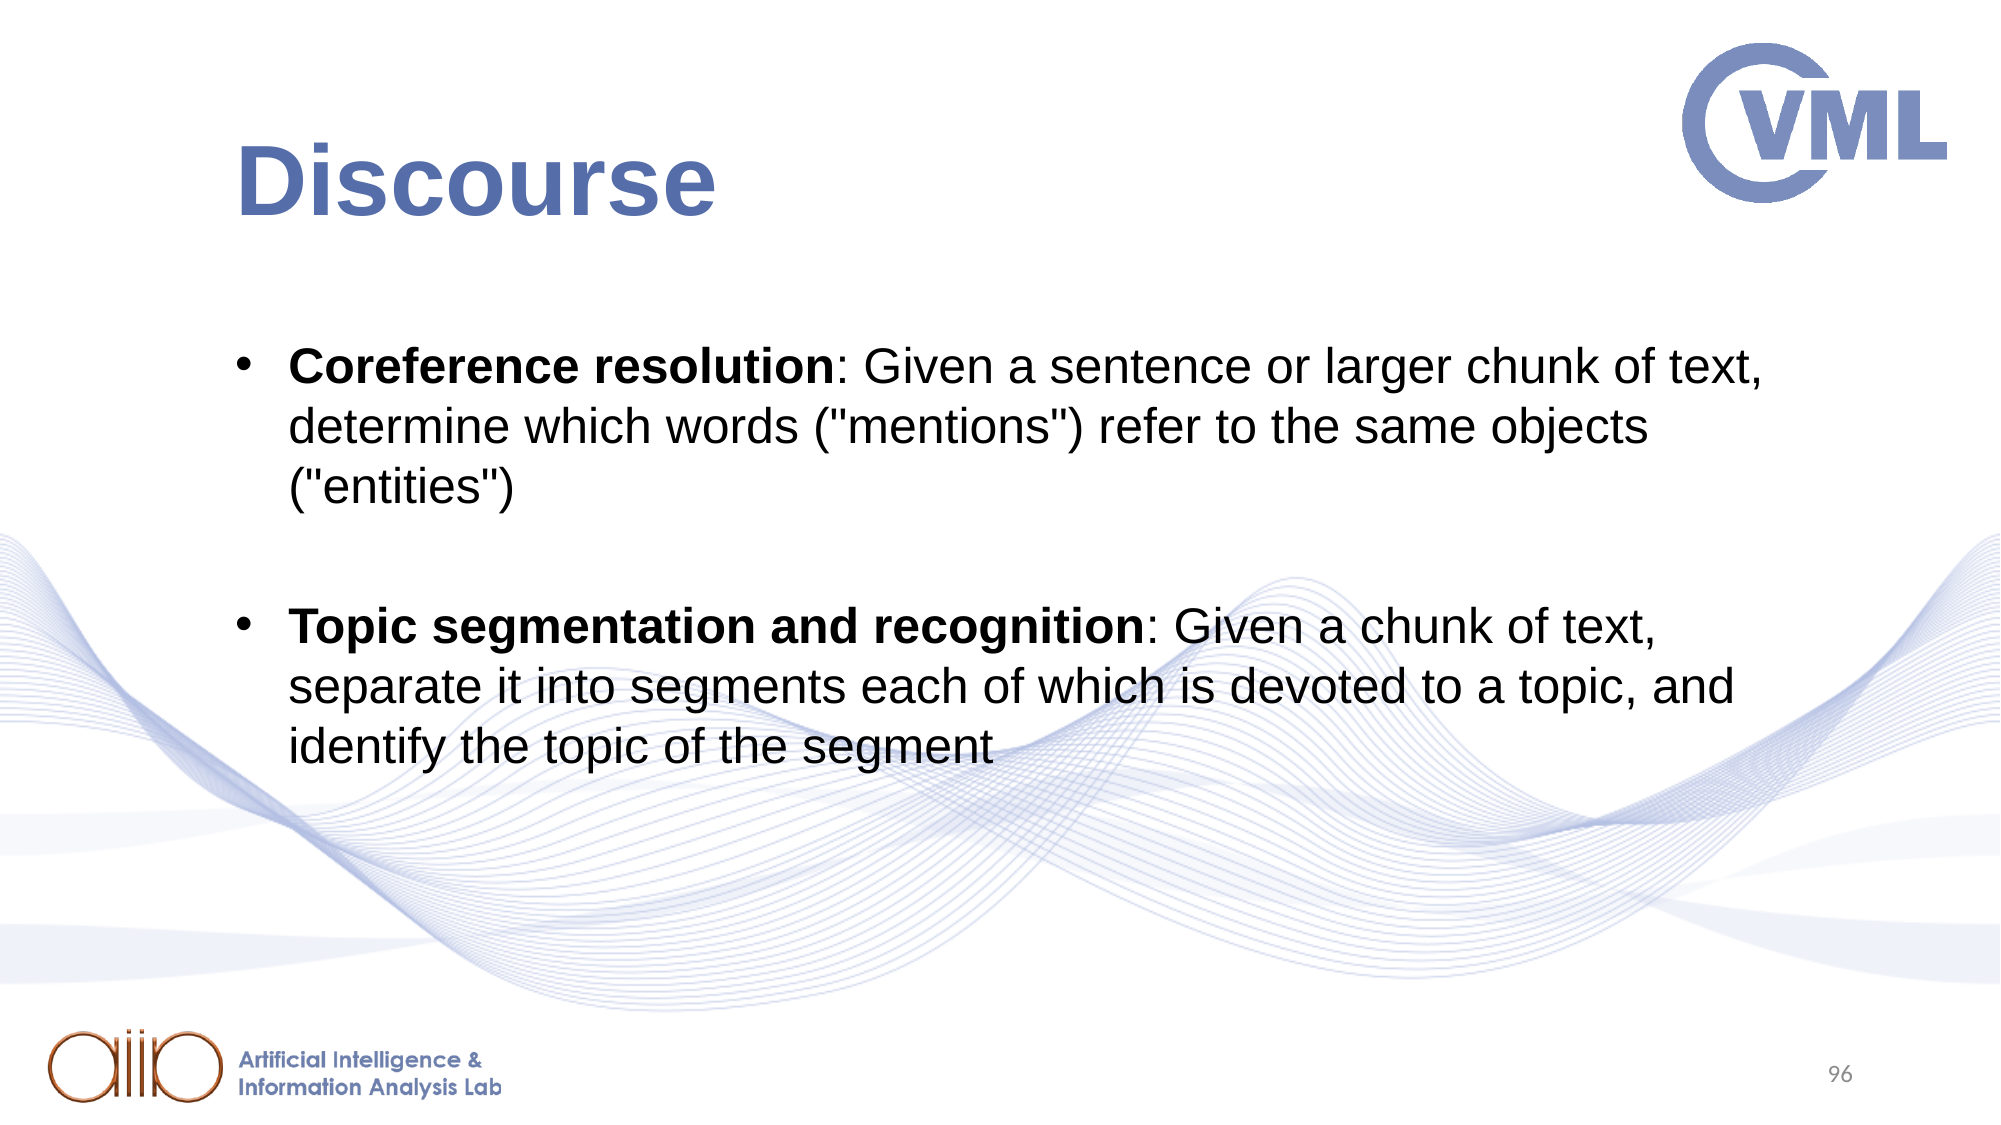

# Discourse
Coreference resolution: Given a sentence or larger chunk of text, determine which words ("mentions") refer to the same objects ("entities")

Topic segmentation and recognition: Given a chunk of text, separate it into segments each of which is devoted to a topic, and identify the topic of the segment

96